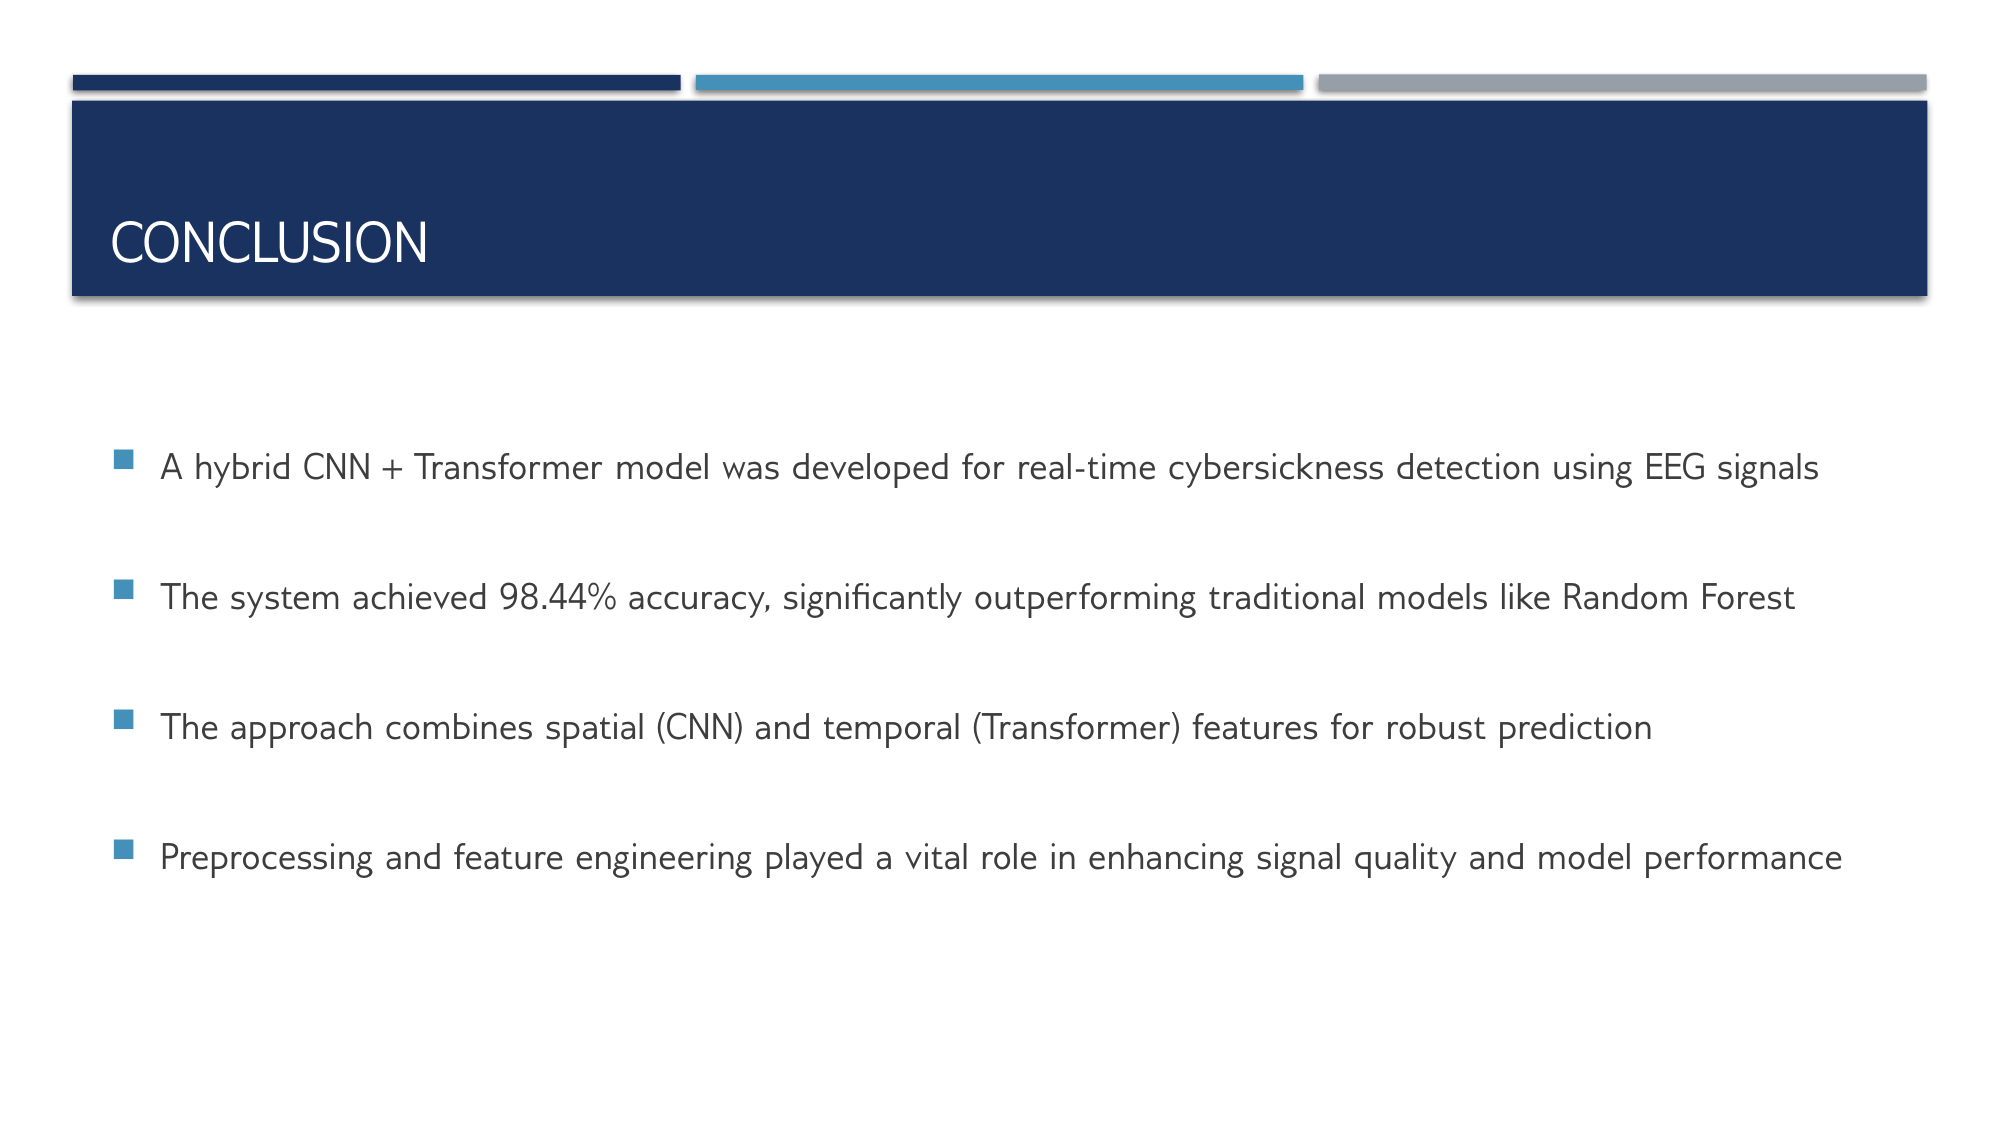

# Conclusion
A hybrid CNN + Transformer model was developed for real-time cybersickness detection using EEG signals

The system achieved 98.44% accuracy, significantly outperforming traditional models like Random Forest

The approach combines spatial (CNN) and temporal (Transformer) features for robust prediction

Preprocessing and feature engineering played a vital role in enhancing signal quality and model performance